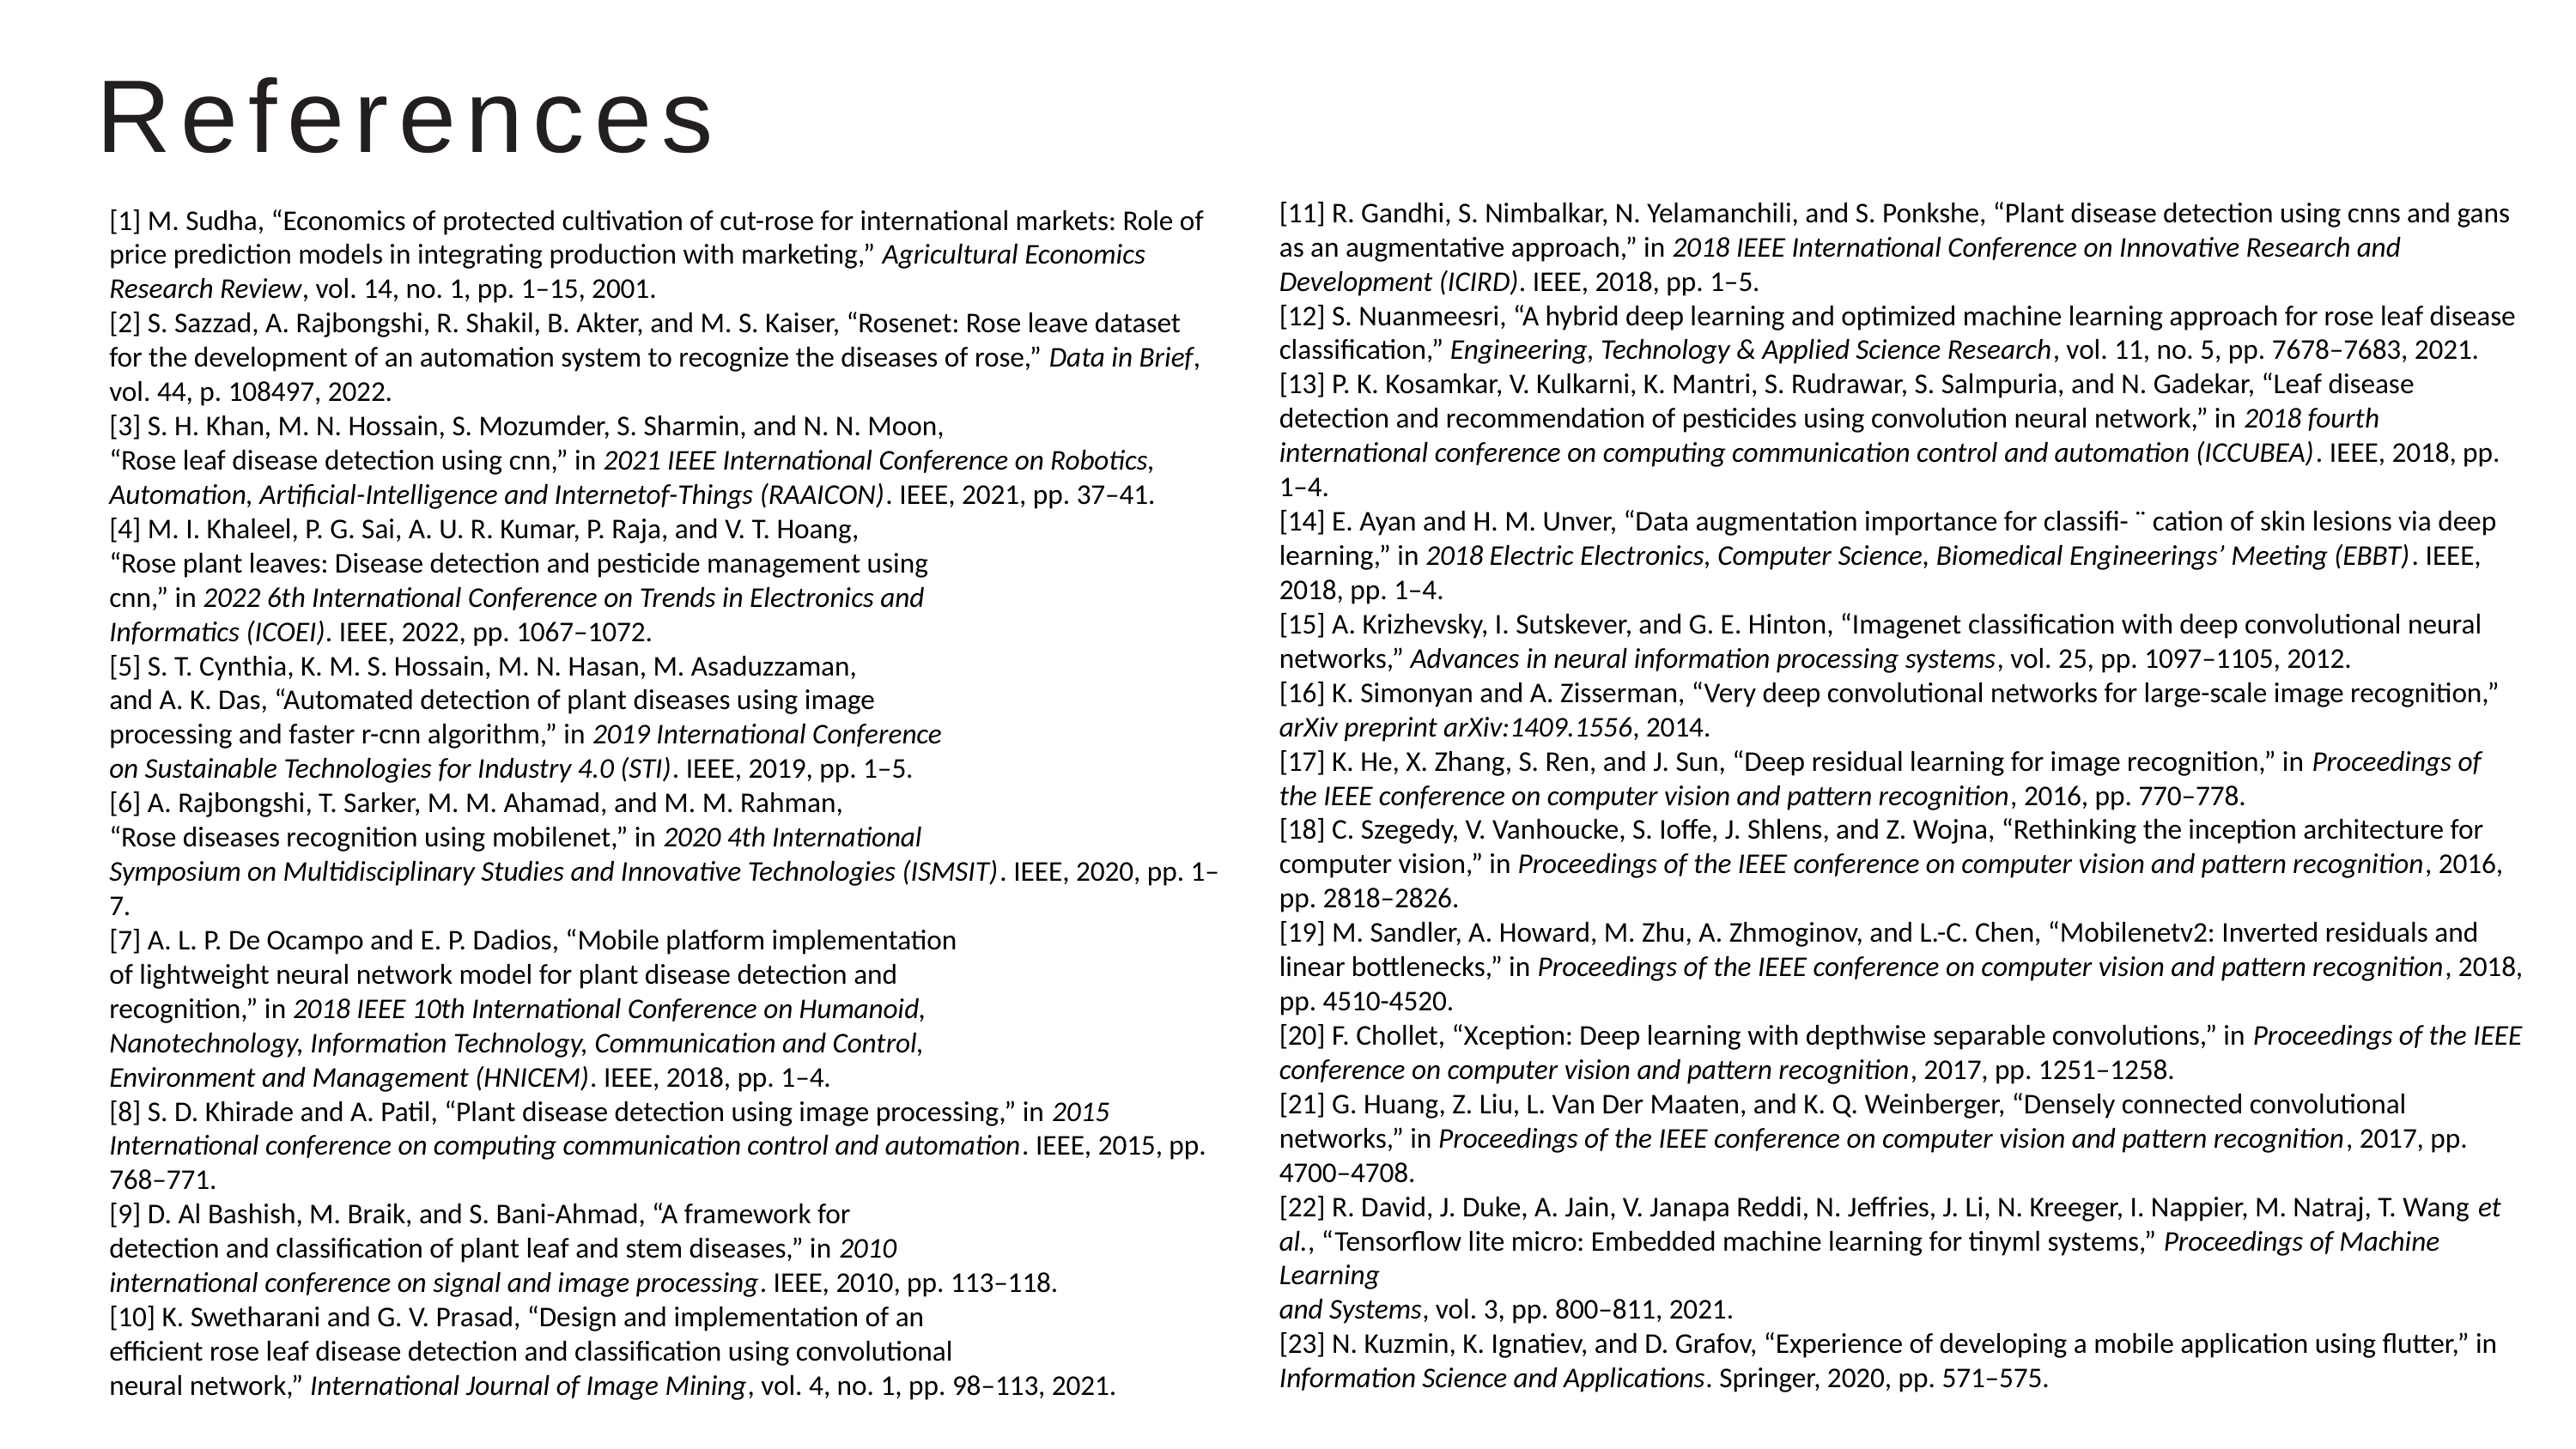

References
[11] R. Gandhi, S. Nimbalkar, N. Yelamanchili, and S. Ponkshe, “Plant disease detection using cnns and gans as an augmentative approach,” in 2018 IEEE International Conference on Innovative Research and
Development (ICIRD). IEEE, 2018, pp. 1–5.
[12] S. Nuanmeesri, “A hybrid deep learning and optimized machine learning approach for rose leaf disease classification,” Engineering, Technology & Applied Science Research, vol. 11, no. 5, pp. 7678–7683, 2021.
[13] P. K. Kosamkar, V. Kulkarni, K. Mantri, S. Rudrawar, S. Salmpuria, and N. Gadekar, “Leaf disease detection and recommendation of pesticides using convolution neural network,” in 2018 fourth international conference on computing communication control and automation (ICCUBEA). IEEE, 2018, pp. 1–4.
[14] E. Ayan and H. M. Unver, “Data augmentation importance for classifi- ¨ cation of skin lesions via deep learning,” in 2018 Electric Electronics, Computer Science, Biomedical Engineerings’ Meeting (EBBT). IEEE, 2018, pp. 1–4.
[15] A. Krizhevsky, I. Sutskever, and G. E. Hinton, “Imagenet classification with deep convolutional neural networks,” Advances in neural information processing systems, vol. 25, pp. 1097–1105, 2012.
[16] K. Simonyan and A. Zisserman, “Very deep convolutional networks for large-scale image recognition,” arXiv preprint arXiv:1409.1556, 2014.
[17] K. He, X. Zhang, S. Ren, and J. Sun, “Deep residual learning for image recognition,” in Proceedings of the IEEE conference on computer vision and pattern recognition, 2016, pp. 770–778.
[18] C. Szegedy, V. Vanhoucke, S. Ioffe, J. Shlens, and Z. Wojna, “Rethinking the inception architecture for computer vision,” in Proceedings of the IEEE conference on computer vision and pattern recognition, 2016, pp. 2818–2826.
[19] M. Sandler, A. Howard, M. Zhu, A. Zhmoginov, and L.-C. Chen, “Mobilenetv2: Inverted residuals and linear bottlenecks,” in Proceedings of the IEEE conference on computer vision and pattern recognition, 2018, pp. 4510-4520.
[20] F. Chollet, “Xception: Deep learning with depthwise separable convolutions,” in Proceedings of the IEEE conference on computer vision and pattern recognition, 2017, pp. 1251–1258.
[21] G. Huang, Z. Liu, L. Van Der Maaten, and K. Q. Weinberger, “Densely connected convolutional networks,” in Proceedings of the IEEE conference on computer vision and pattern recognition, 2017, pp. 4700–4708.
[22] R. David, J. Duke, A. Jain, V. Janapa Reddi, N. Jeffries, J. Li, N. Kreeger, I. Nappier, M. Natraj, T. Wang et al., “Tensorflow lite micro: Embedded machine learning for tinyml systems,” Proceedings of Machine Learning
and Systems, vol. 3, pp. 800–811, 2021.
[23] N. Kuzmin, K. Ignatiev, and D. Grafov, “Experience of developing a mobile application using flutter,” in Information Science and Applications. Springer, 2020, pp. 571–575.
[1] M. Sudha, “Economics of protected cultivation of cut-rose for international markets: Role of price prediction models in integrating production with marketing,” Agricultural Economics Research Review, vol. 14, no. 1, pp. 1–15, 2001.
[2] S. Sazzad, A. Rajbongshi, R. Shakil, B. Akter, and M. S. Kaiser, “Rosenet: Rose leave dataset for the development of an automation system to recognize the diseases of rose,” Data in Brief, vol. 44, p. 108497, 2022.
[3] S. H. Khan, M. N. Hossain, S. Mozumder, S. Sharmin, and N. N. Moon,
“Rose leaf disease detection using cnn,” in 2021 IEEE International Conference on Robotics, Automation, Artificial-Intelligence and Internetof-Things (RAAICON). IEEE, 2021, pp. 37–41.
[4] M. I. Khaleel, P. G. Sai, A. U. R. Kumar, P. Raja, and V. T. Hoang,
“Rose plant leaves: Disease detection and pesticide management using
cnn,” in 2022 6th International Conference on Trends in Electronics and
Informatics (ICOEI). IEEE, 2022, pp. 1067–1072.
[5] S. T. Cynthia, K. M. S. Hossain, M. N. Hasan, M. Asaduzzaman,
and A. K. Das, “Automated detection of plant diseases using image
processing and faster r-cnn algorithm,” in 2019 International Conference
on Sustainable Technologies for Industry 4.0 (STI). IEEE, 2019, pp. 1–5.
[6] A. Rajbongshi, T. Sarker, M. M. Ahamad, and M. M. Rahman,
“Rose diseases recognition using mobilenet,” in 2020 4th International
Symposium on Multidisciplinary Studies and Innovative Technologies (ISMSIT). IEEE, 2020, pp. 1–7.
[7] A. L. P. De Ocampo and E. P. Dadios, “Mobile platform implementation
of lightweight neural network model for plant disease detection and
recognition,” in 2018 IEEE 10th International Conference on Humanoid,
Nanotechnology, Information Technology, Communication and Control,
Environment and Management (HNICEM). IEEE, 2018, pp. 1–4.
[8] S. D. Khirade and A. Patil, “Plant disease detection using image processing,” in 2015 International conference on computing communication control and automation. IEEE, 2015, pp. 768–771.
[9] D. Al Bashish, M. Braik, and S. Bani-Ahmad, “A framework for
detection and classification of plant leaf and stem diseases,” in 2010
international conference on signal and image processing. IEEE, 2010, pp. 113–118.
[10] K. Swetharani and G. V. Prasad, “Design and implementation of an
efficient rose leaf disease detection and classification using convolutional
neural network,” International Journal of Image Mining, vol. 4, no. 1, pp. 98–113, 2021.